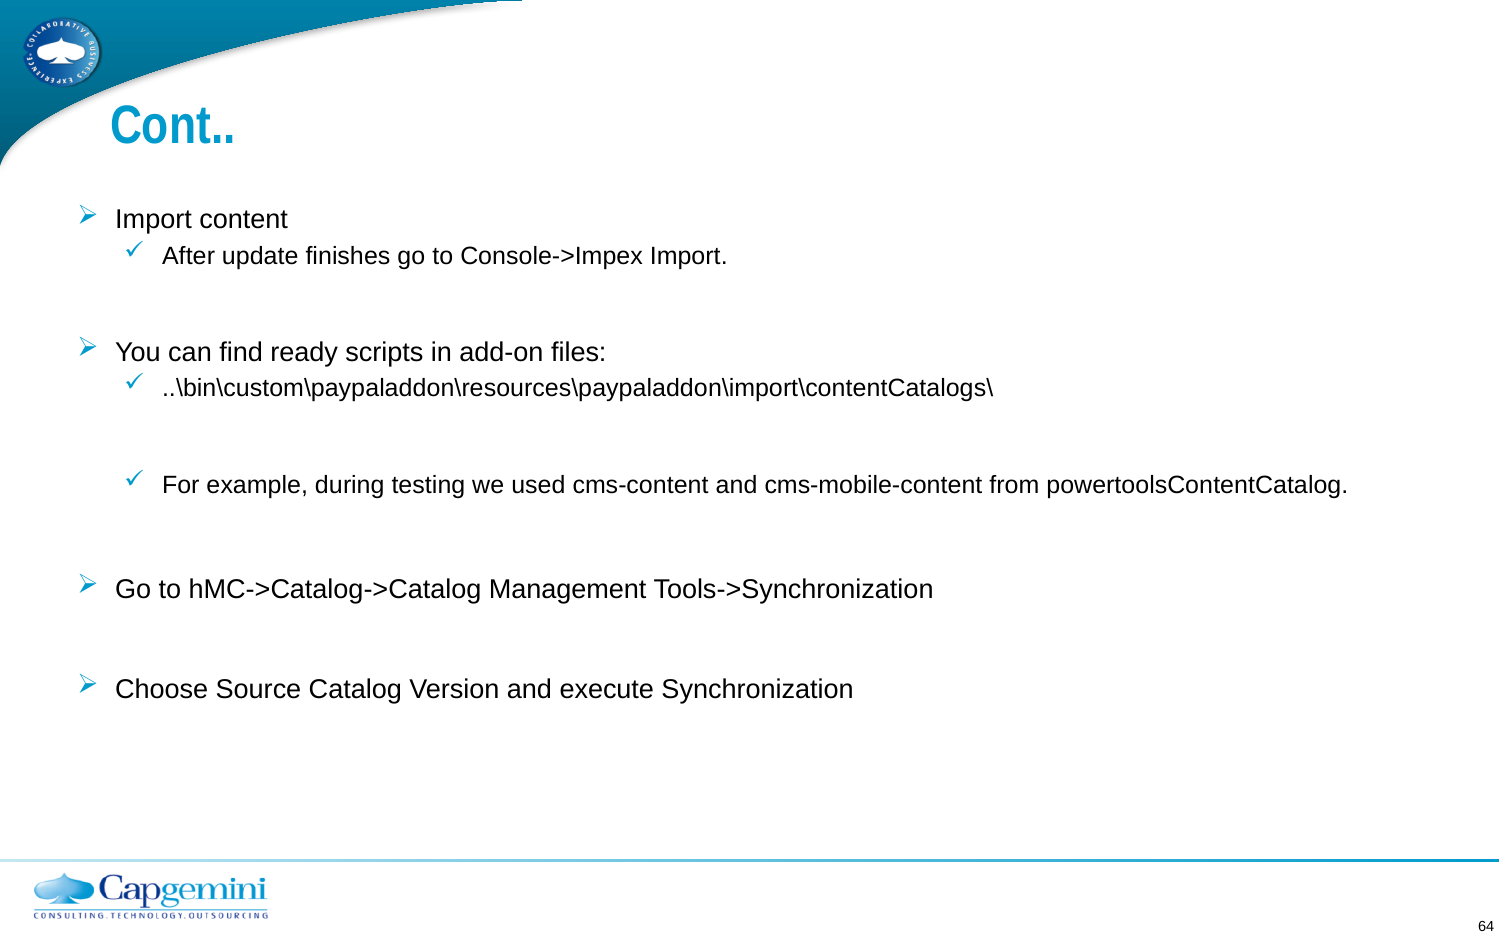

# Cont..
Import content
After update finishes go to Console->Impex Import.

You can find ready scripts in add-on files:
..\bin\custom\paypaladdon\resources\paypaladdon\import\contentCatalogs\

For example, during testing we used cms-content and cms-mobile-content from powertoolsContentCatalog.

Go to hMC->Catalog->Catalog Management Tools->Synchronization

Choose Source Catalog Version and execute Synchronization

64